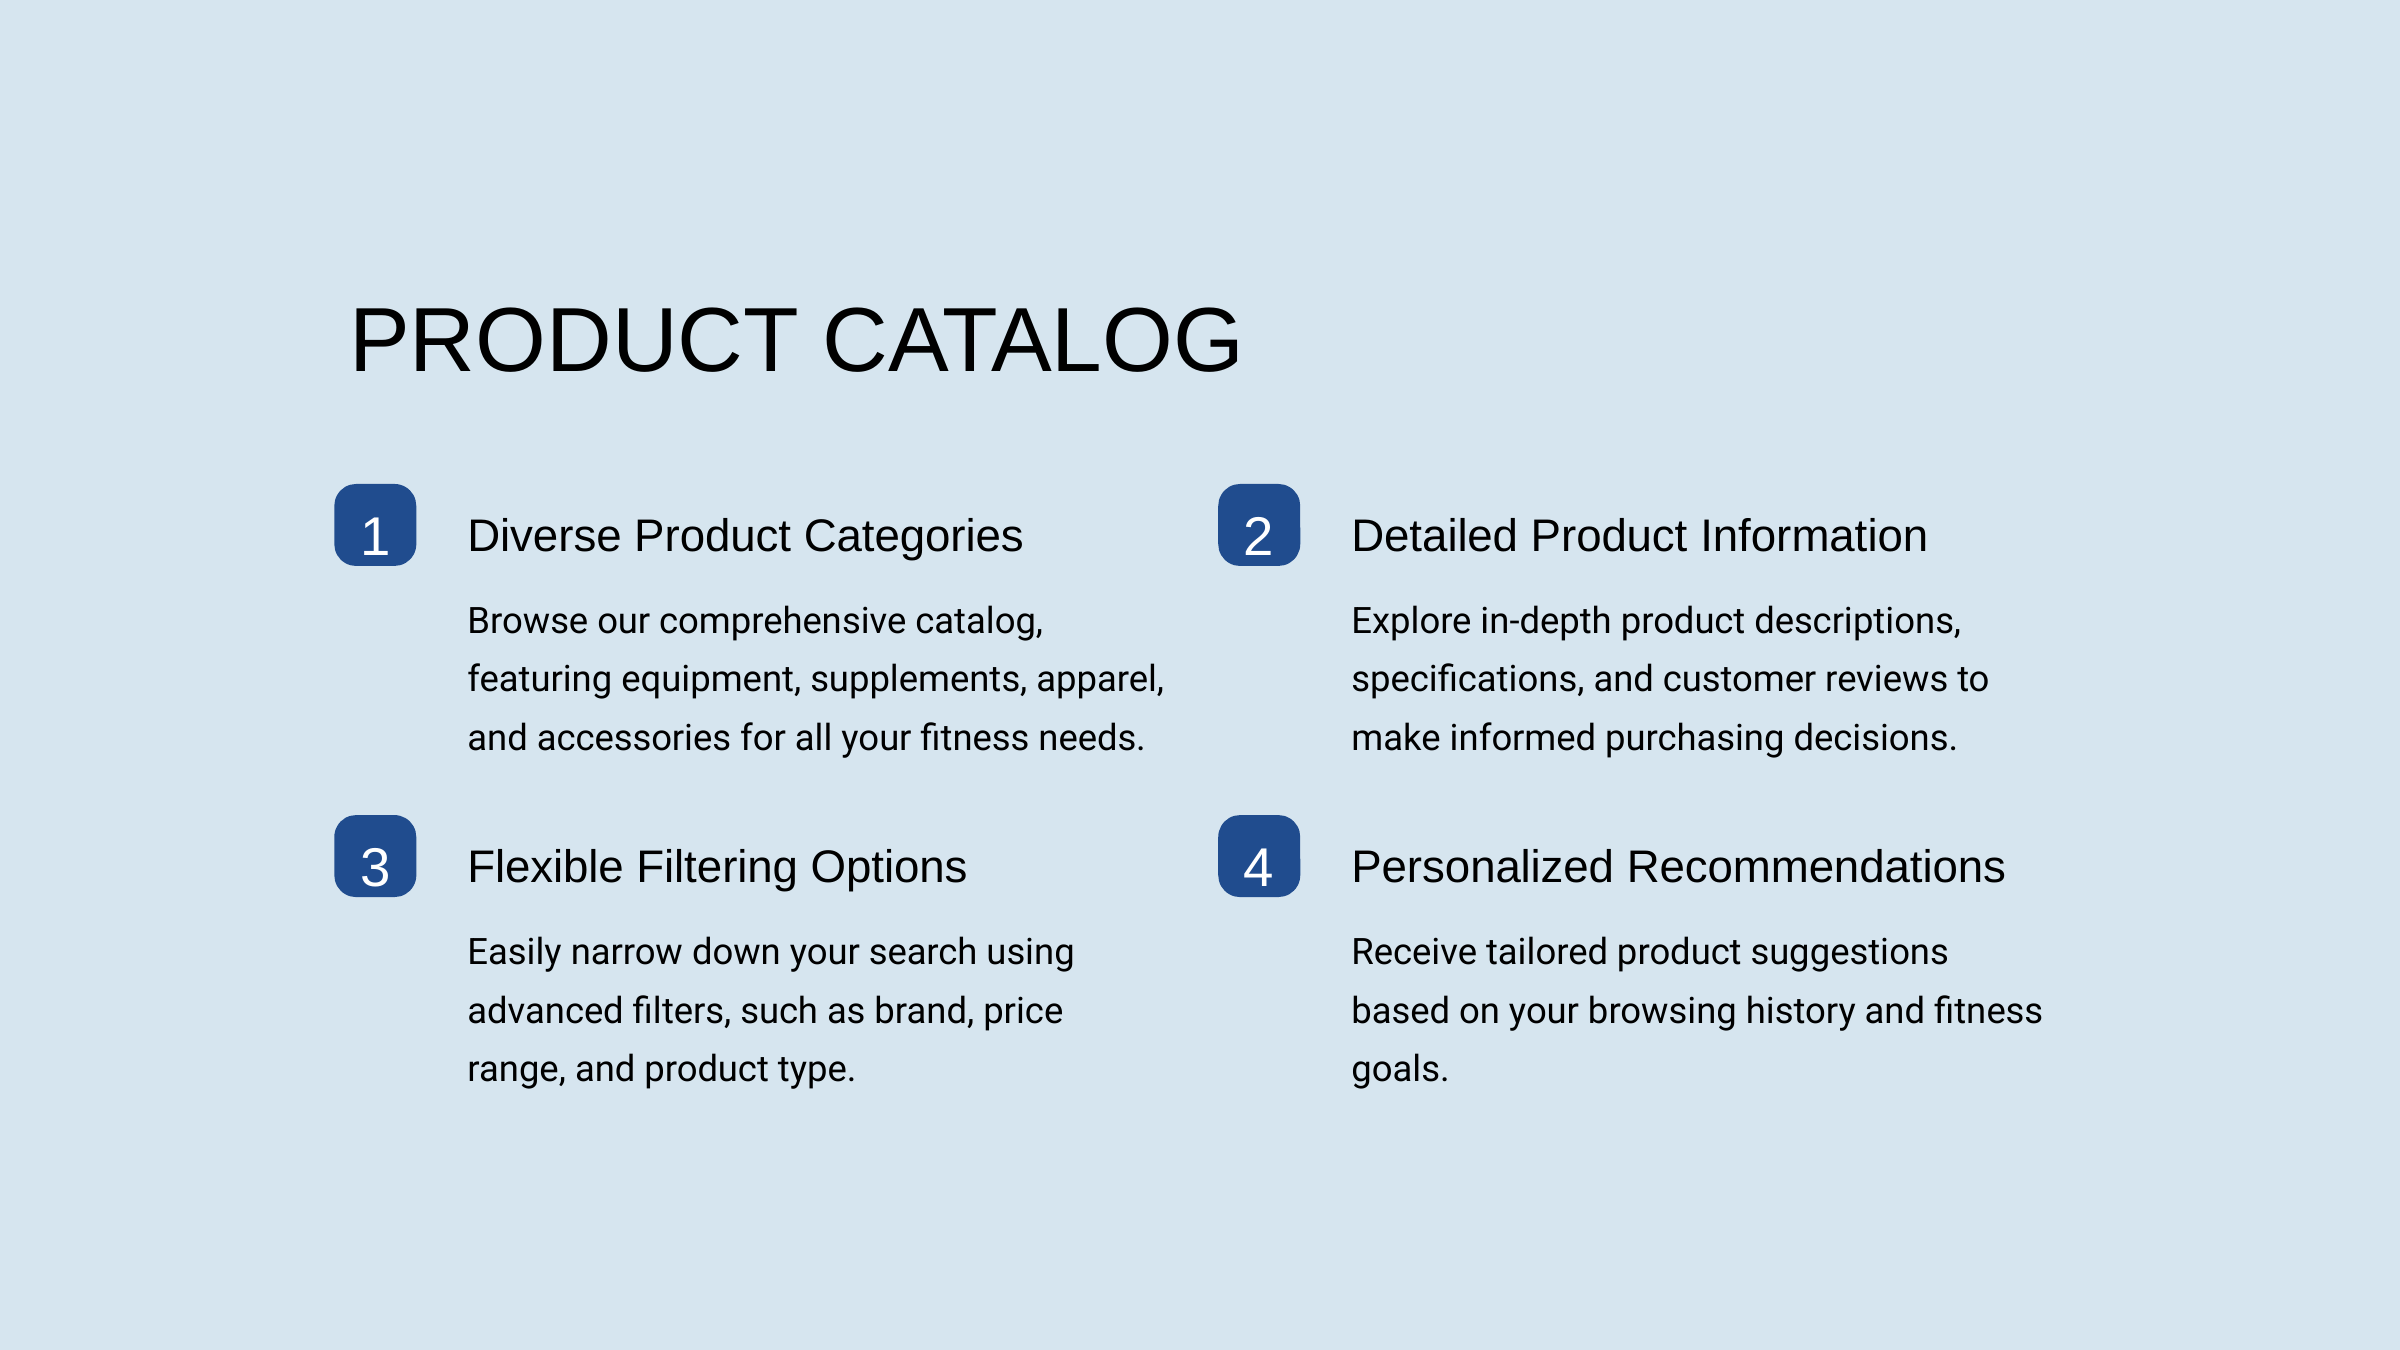

PRODUCT CATALOG

1
2
Diverse Product Categories
Detailed Product Information
Browse our comprehensive catalog, featuring equipment, supplements, apparel, and accessories for all your fitness needs.
Explore in-depth product descriptions, specifications, and customer reviews to make informed purchasing decisions.

3
4
Flexible Filtering Options
Personalized Recommendations
Easily narrow down your search using advanced filters, such as brand, price range, and product type.
Receive tailored product suggestions based on your browsing history and fitness goals.